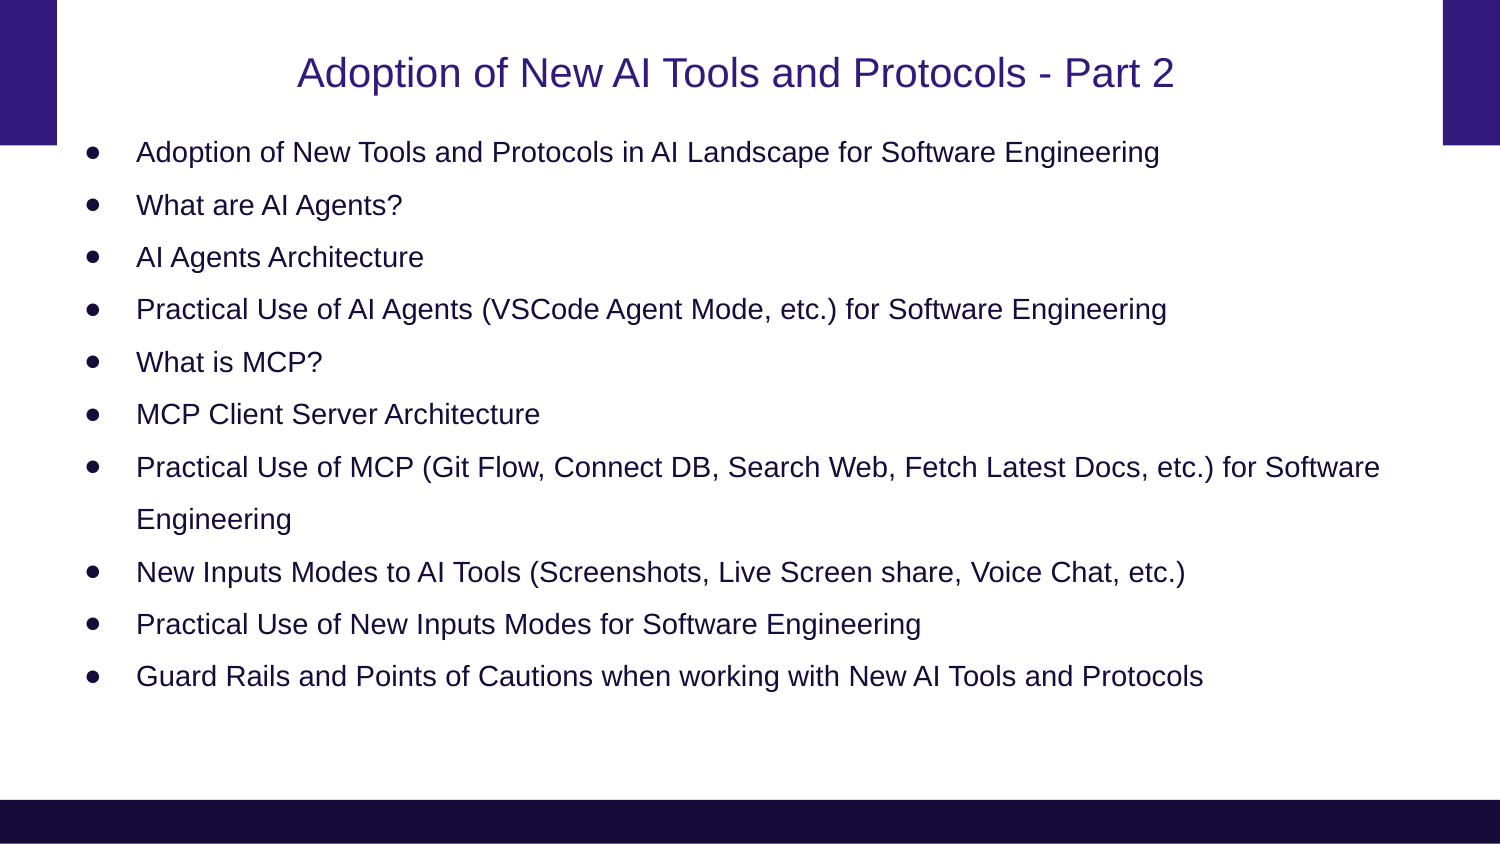

# Adoption of New AI Tools and Protocols - Part 2

Adoption of New Tools and Protocols in AI Landscape for Software Engineering
What are AI Agents?
AI Agents Architecture
Practical Use of AI Agents (VSCode Agent Mode, etc.) for Software Engineering
What is MCP?
MCP Client Server Architecture
Practical Use of MCP (Git Flow, Connect DB, Search Web, Fetch Latest Docs, etc.) for Software Engineering
New Inputs Modes to AI Tools (Screenshots, Live Screen share, Voice Chat, etc.)
Practical Use of New Inputs Modes for Software Engineering
Guard Rails and Points of Cautions when working with New AI Tools and Protocols